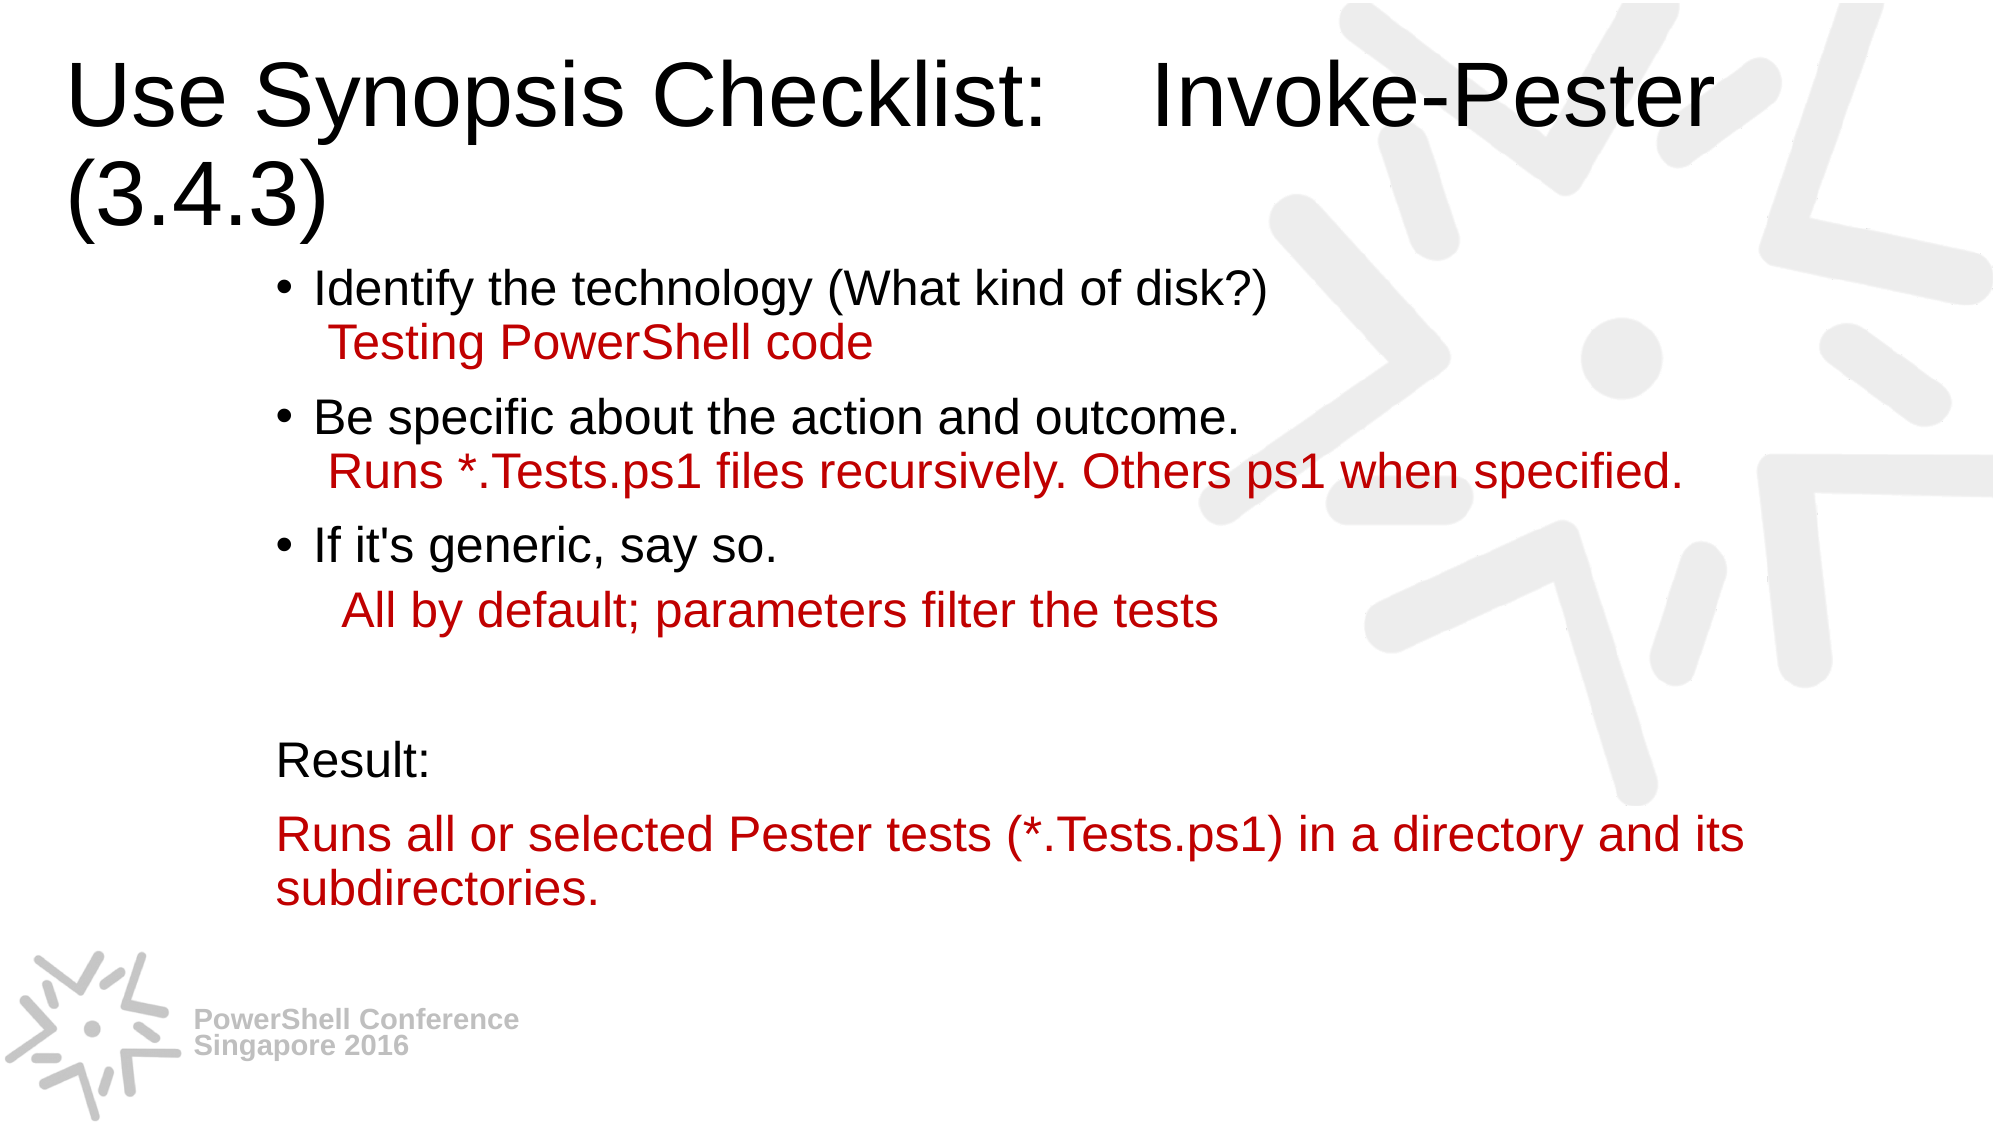

# Use Synopsis Checklist:    Invoke-Pester  (3.4.3)
Identify the technology (What kind of disk?)
 Testing PowerShell code
Be specific about the action and outcome.
 Runs *.Tests.ps1 files recursively. Others ps1 when specified.
If it's generic, say so.
All by default; parameters filter the tests

Result:
Runs all or selected Pester tests (*.Tests.ps1) in a directory and its subdirectories.